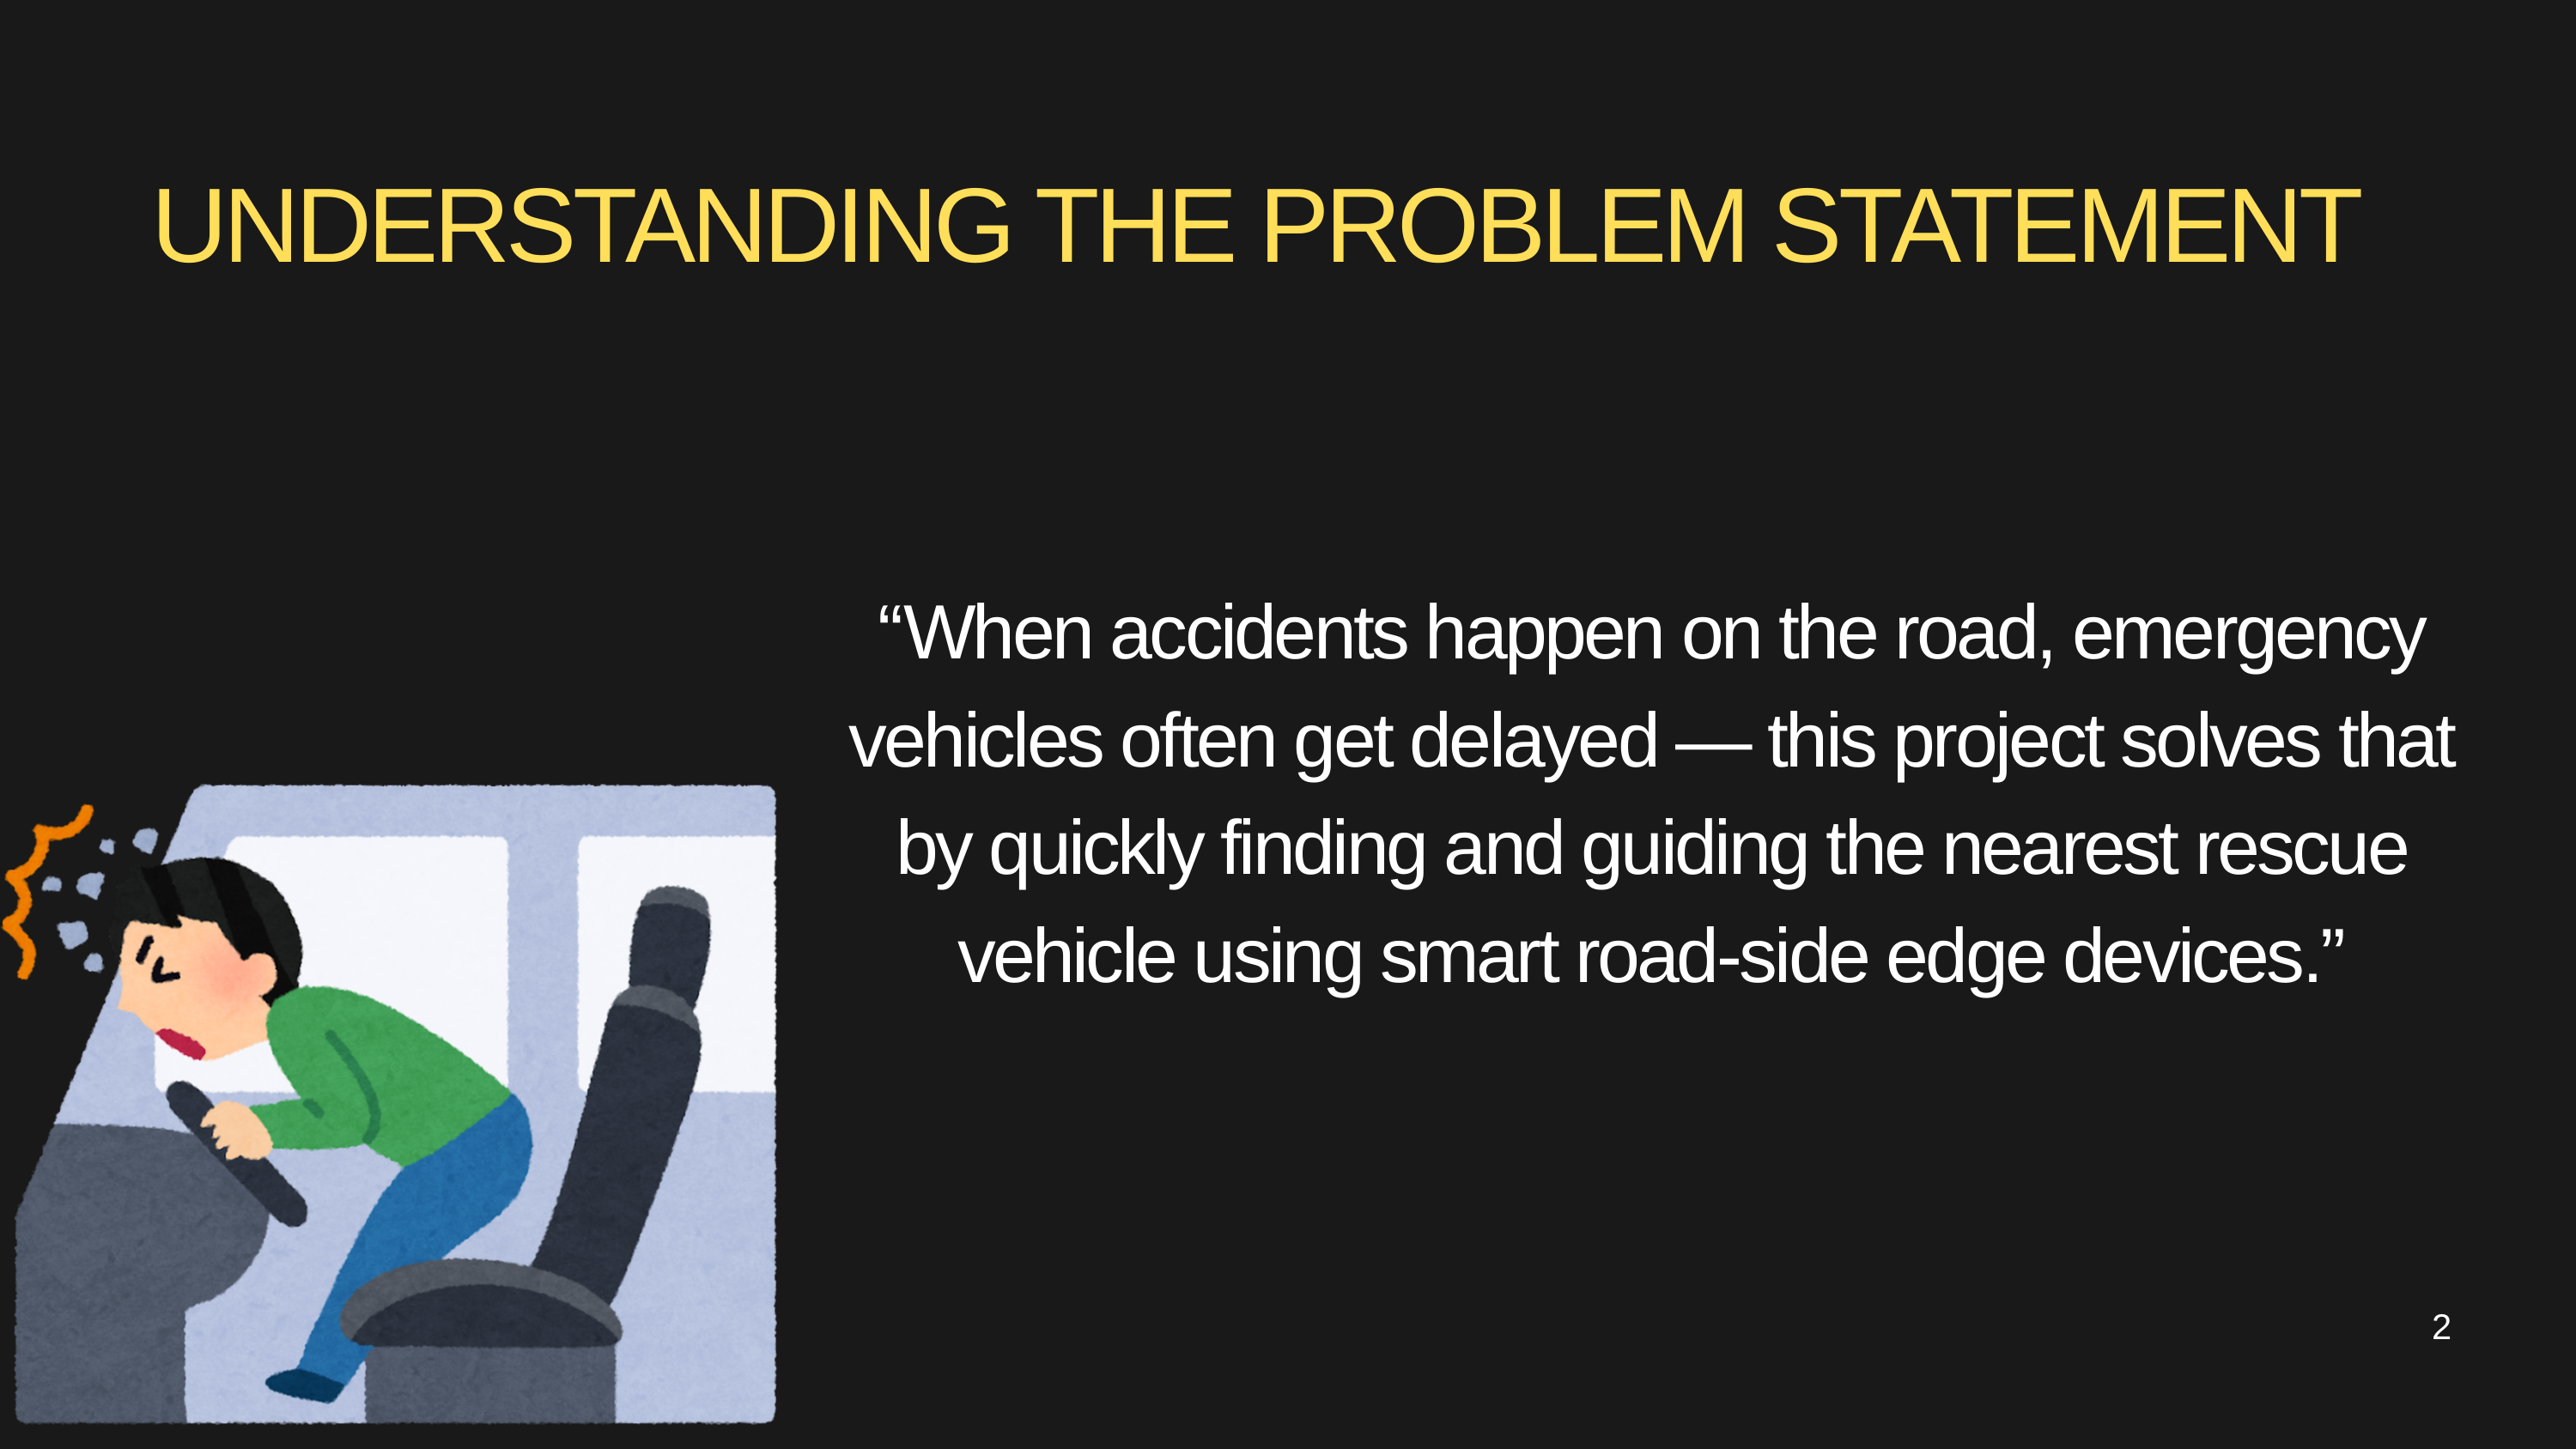

UNDERSTANDING THE PROBLEM STATEMENT
“When accidents happen on the road, emergency vehicles often get delayed — this project solves that by quickly finding and guiding the nearest rescue vehicle using smart road-side edge devices.”

2